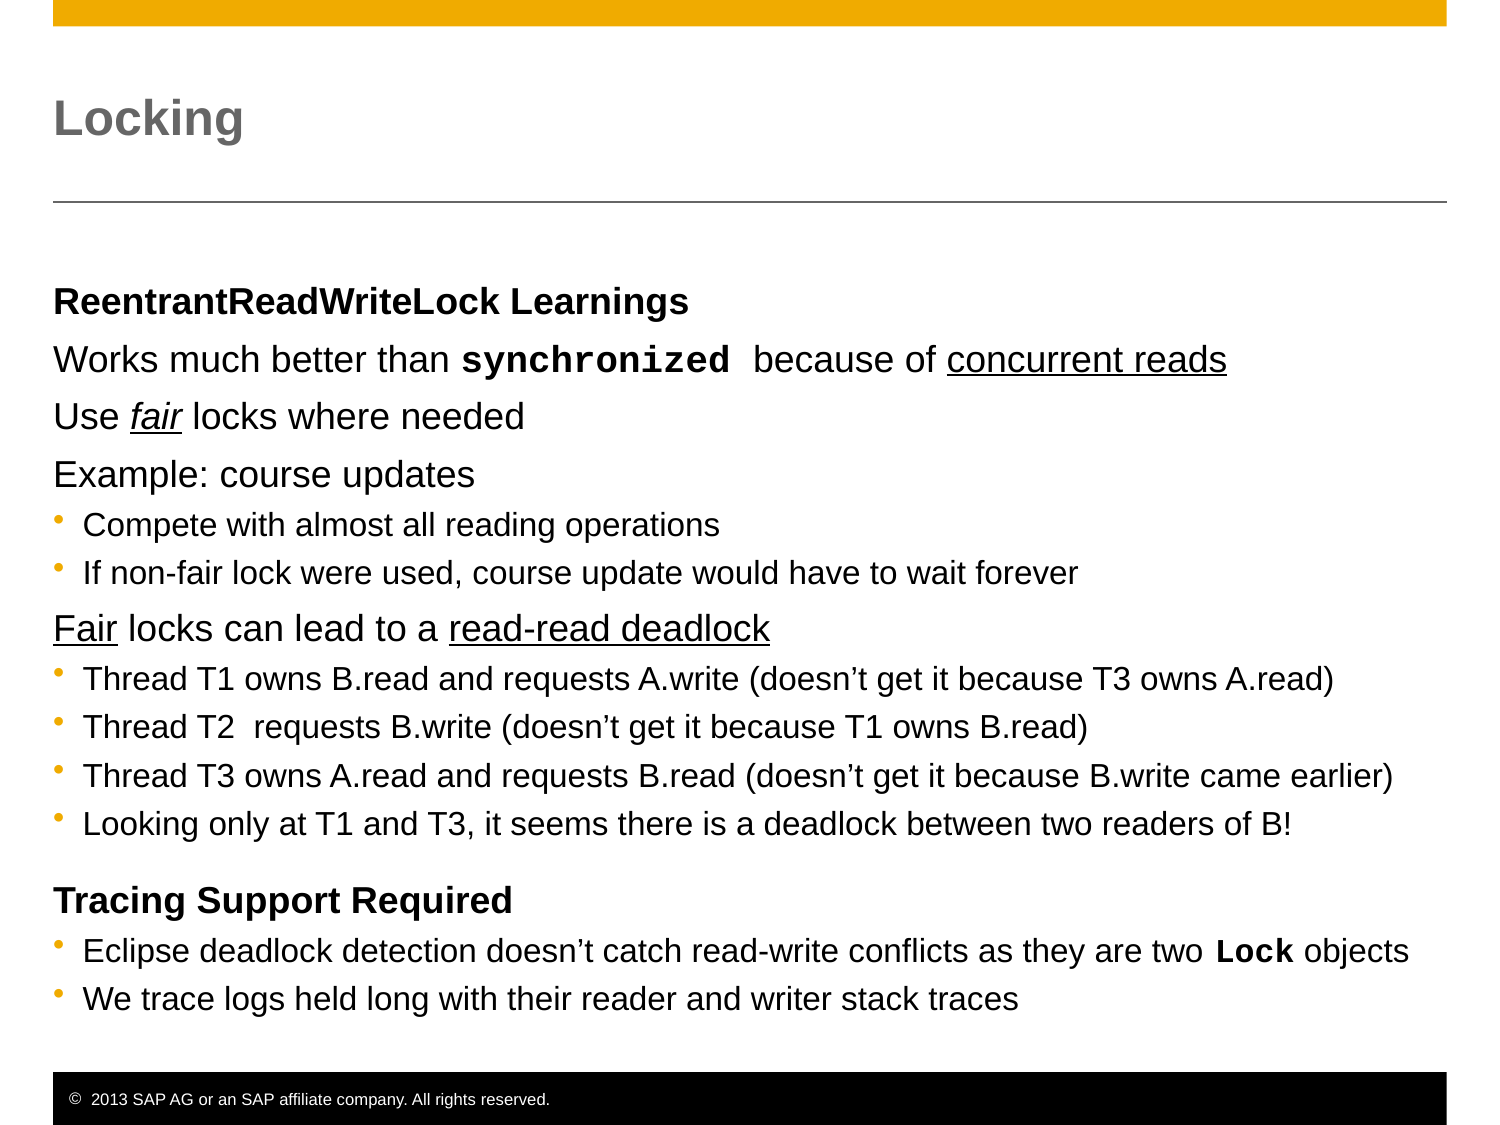

# Locking
ReentrantReadWriteLock Learnings
Works much better than synchronized because of concurrent reads
Use fair locks where needed
Example: course updates
Compete with almost all reading operations
If non-fair lock were used, course update would have to wait forever
Fair locks can lead to a read-read deadlock
Thread T1 owns B.read and requests A.write (doesn’t get it because T3 owns A.read)
Thread T2  requests B.write (doesn’t get it because T1 owns B.read)
Thread T3 owns A.read and requests B.read (doesn’t get it because B.write came earlier)
Looking only at T1 and T3, it seems there is a deadlock between two readers of B!
Tracing Support Required
Eclipse deadlock detection doesn’t catch read-write conflicts as they are two Lock objects
We trace logs held long with their reader and writer stack traces